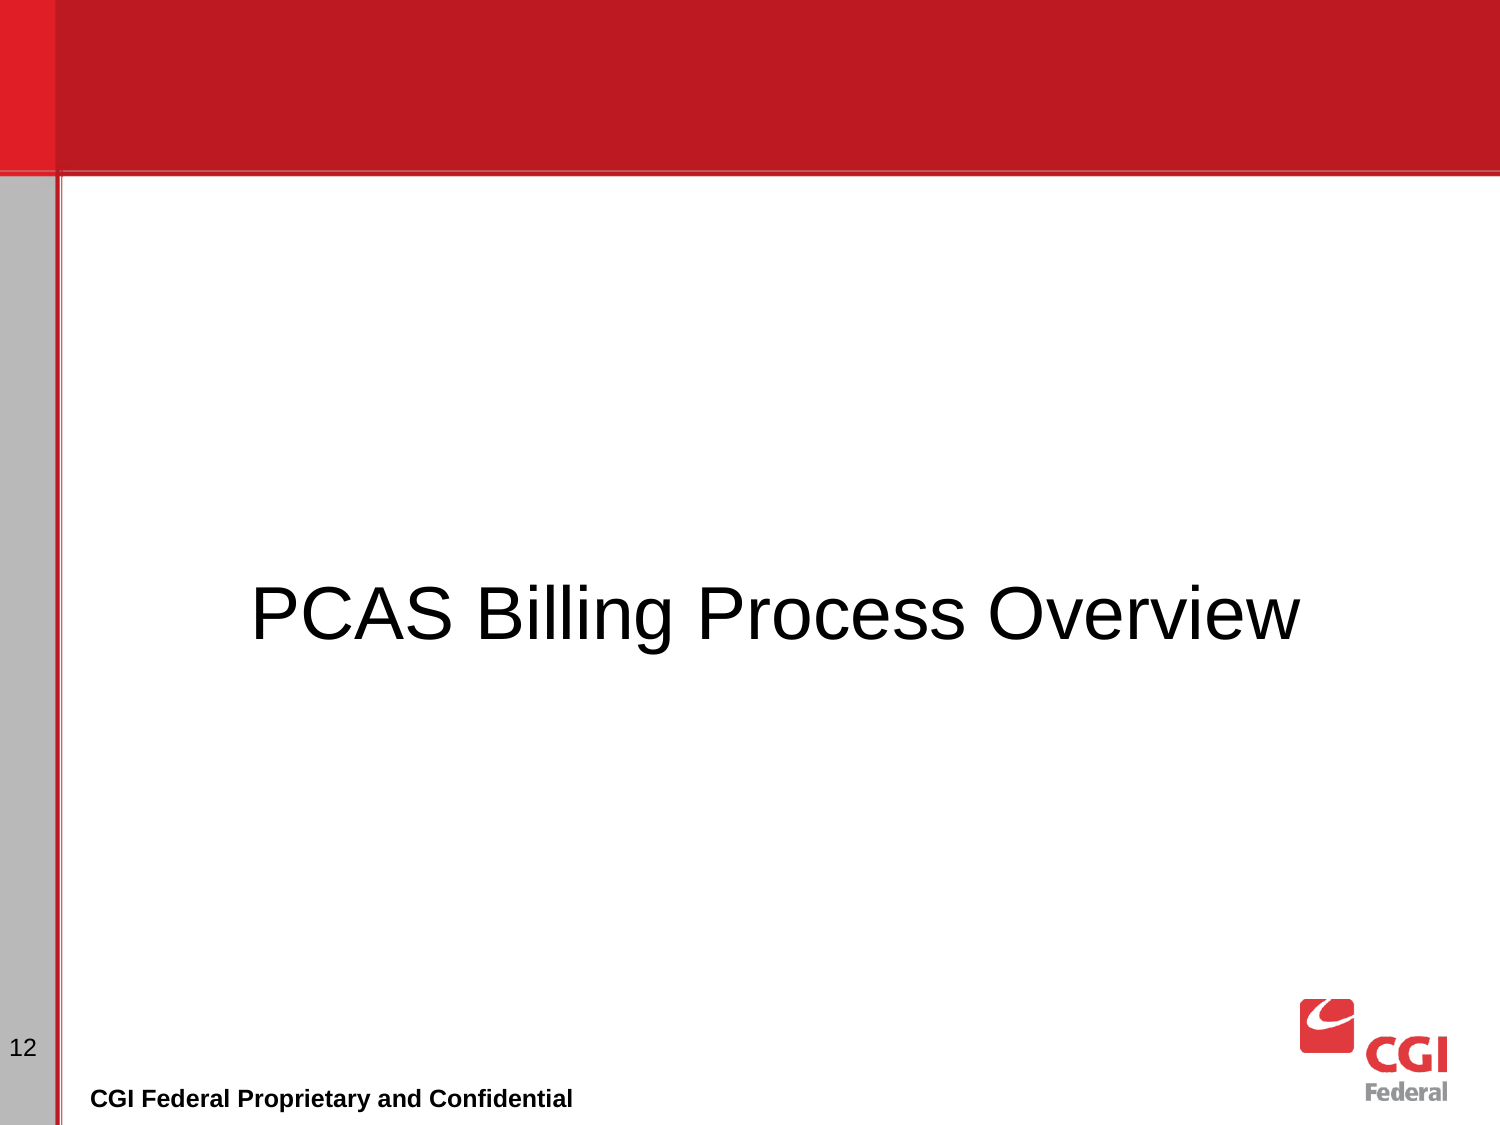

PCAS Billing Process Overview
12
CGI Federal Proprietary and Confidential